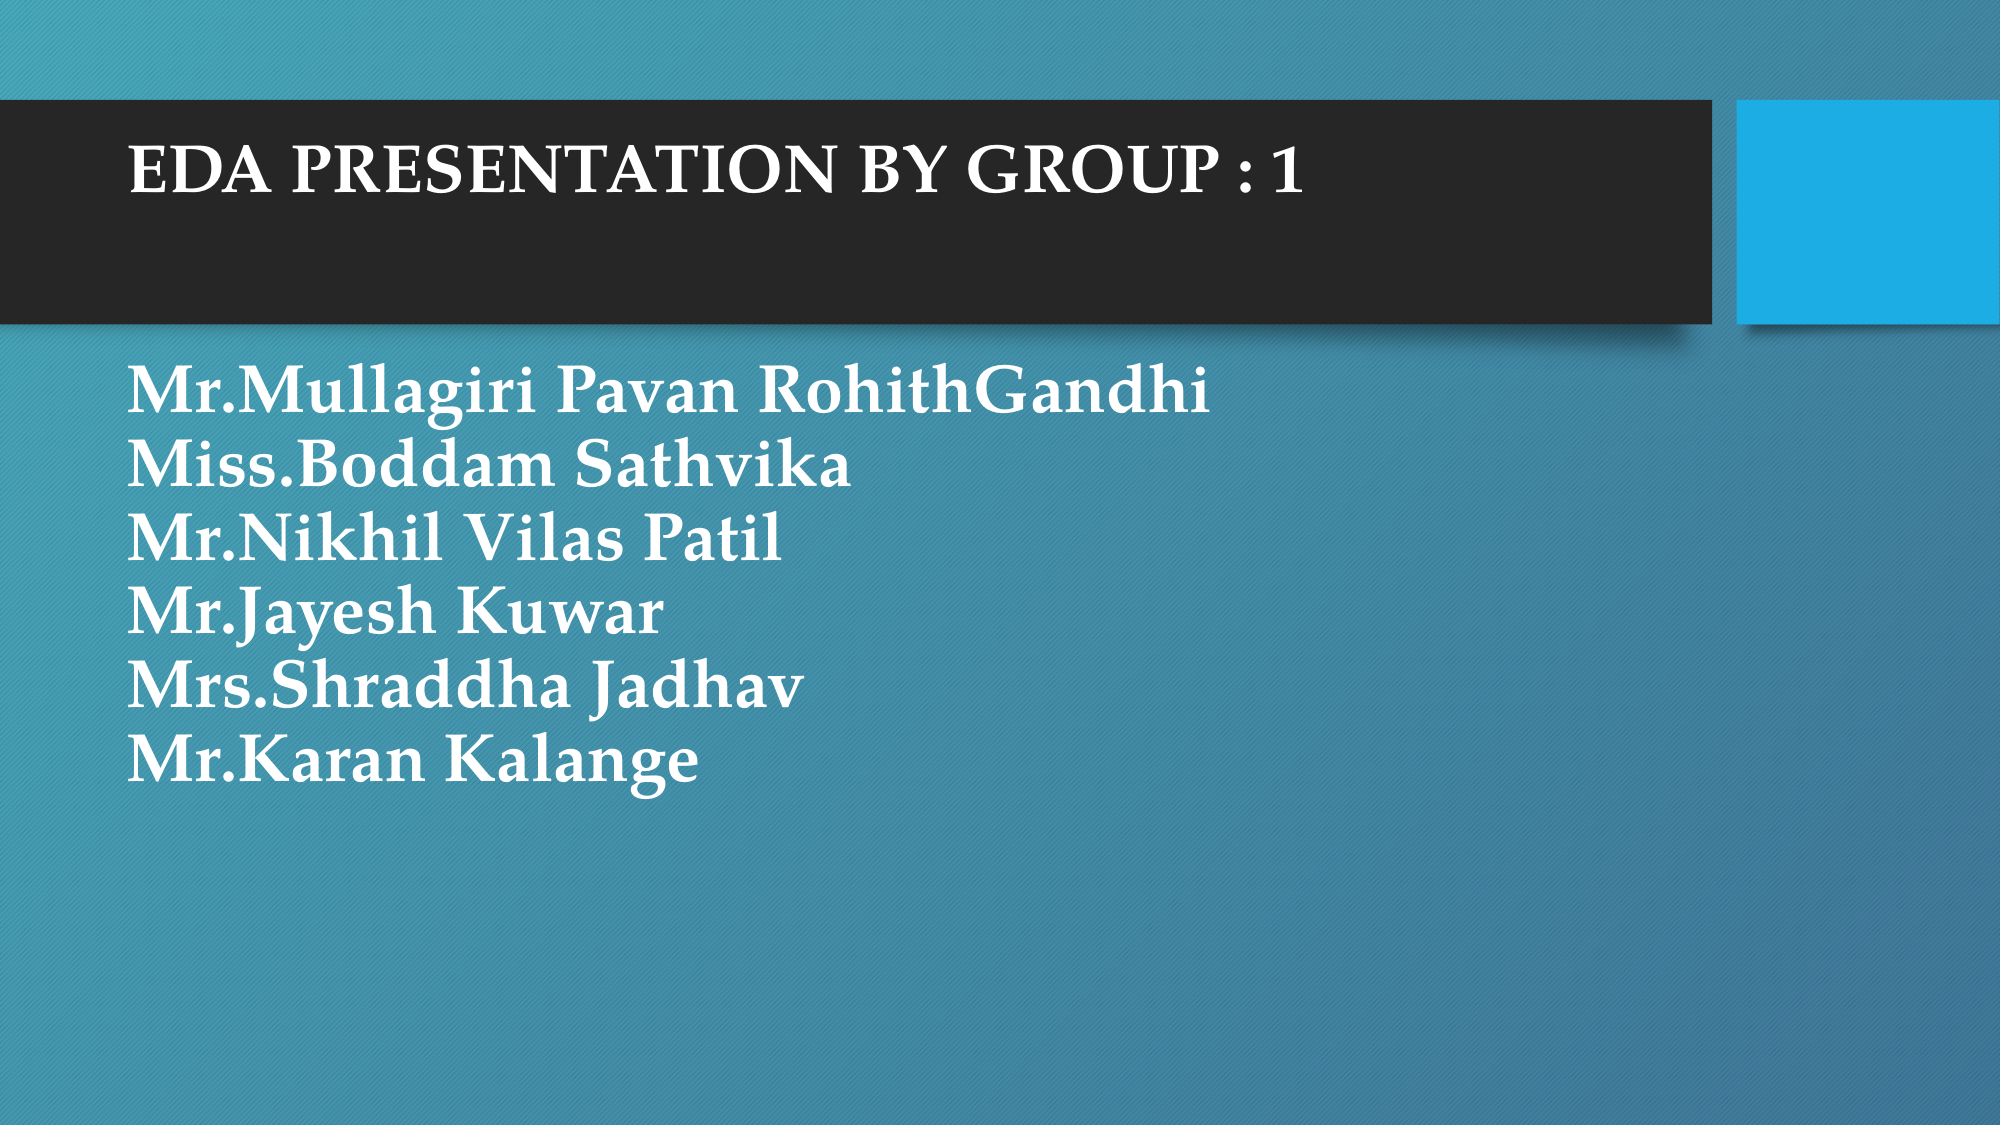

# EDA PRESENTATION BY GROUP : 1 Mr.Mullagiri Pavan RohithGandhi Miss.Boddam Sathvika Mr.Nikhil Vilas Patil Mr.Jayesh Kuwar Mrs.Shraddha Jadhav Mr.Karan Kalange